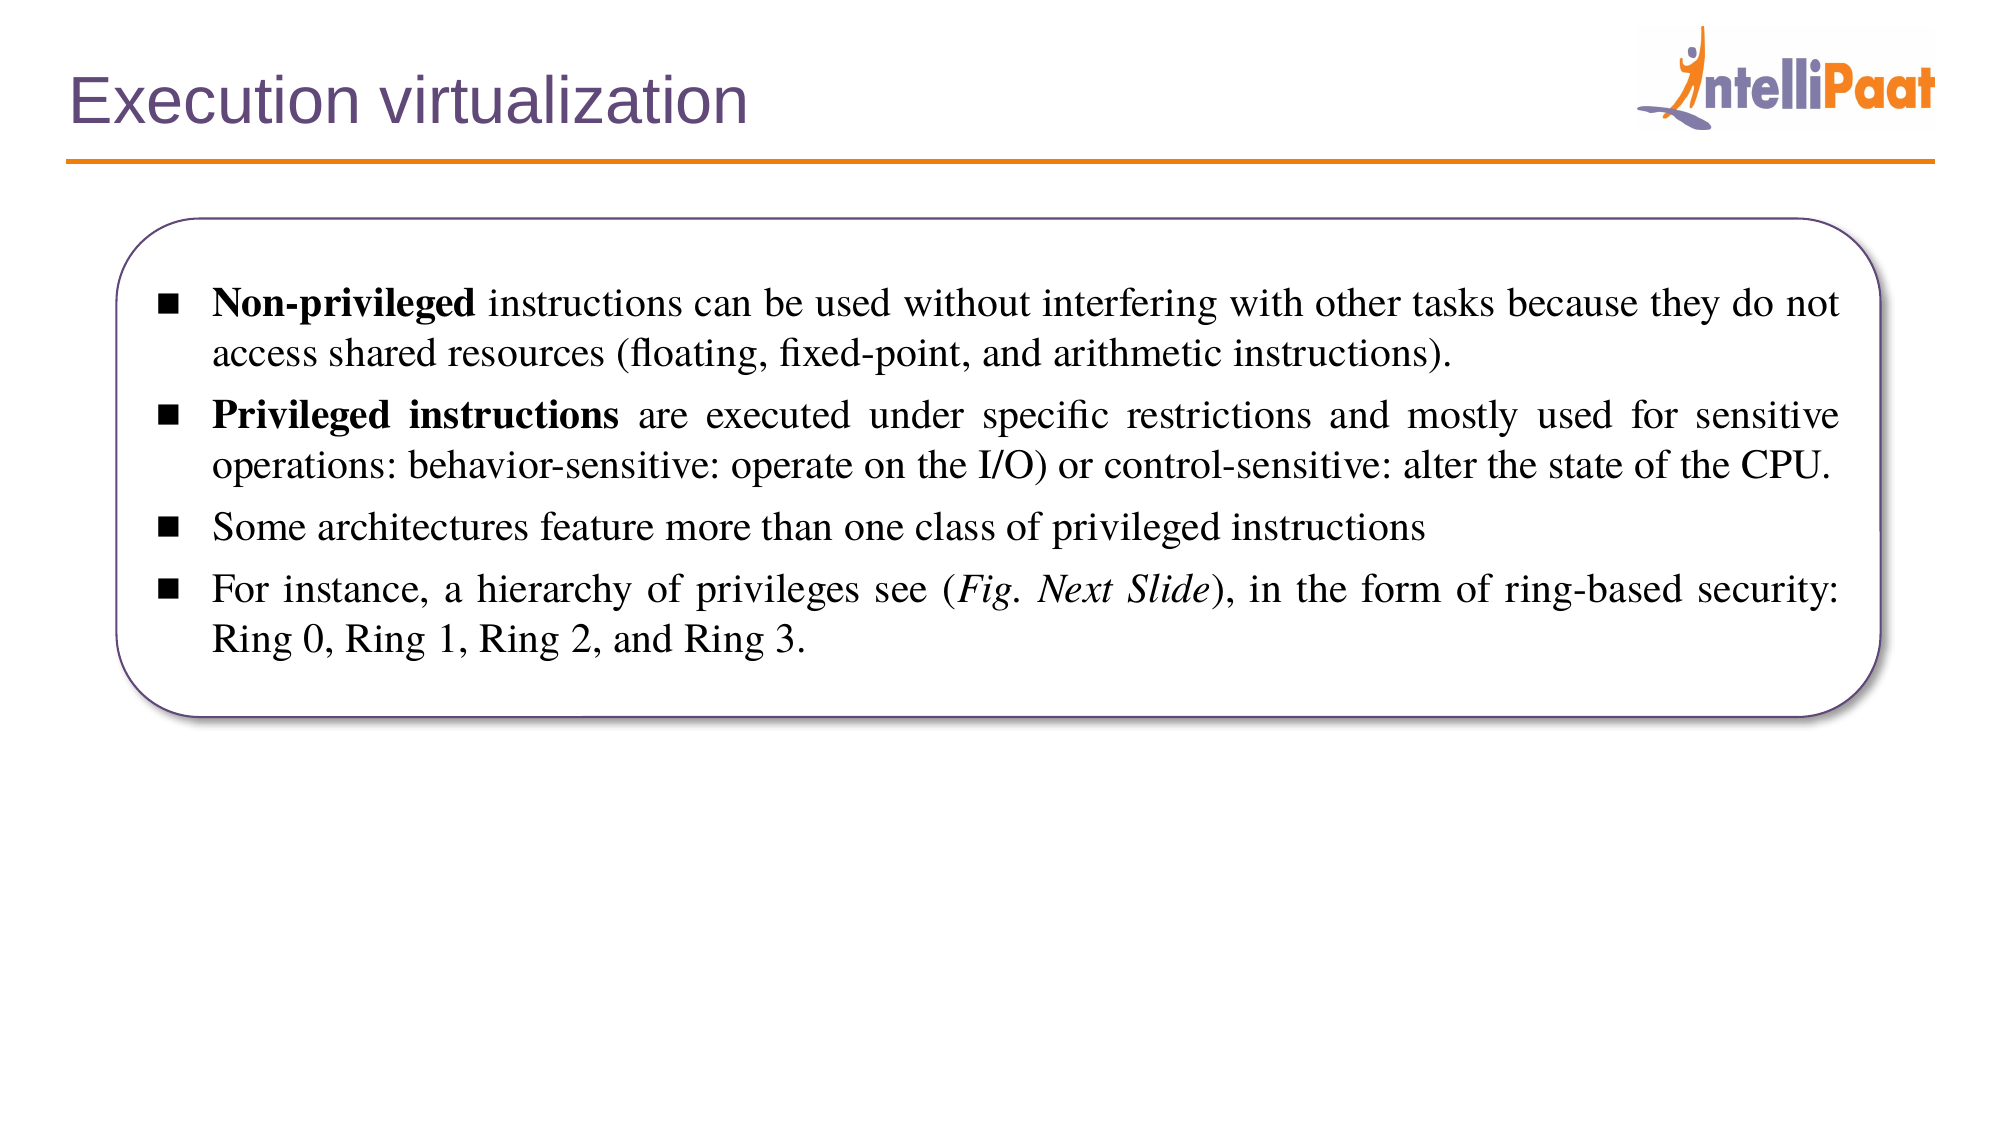

Execution virtualization
Non-privileged instructions can be used without interfering with other tasks because they do not access shared resources (floating, fixed-point, and arithmetic instructions).
Privileged instructions are executed under specific restrictions and mostly used for sensitive operations: behavior-sensitive: operate on the I/O) or control-sensitive: alter the state of the CPU.
Some architectures feature more than one class of privileged instructions
For instance, a hierarchy of privileges see (Fig. Next Slide), in the form of ring-based security: Ring 0, Ring 1, Ring 2, and Ring 3.